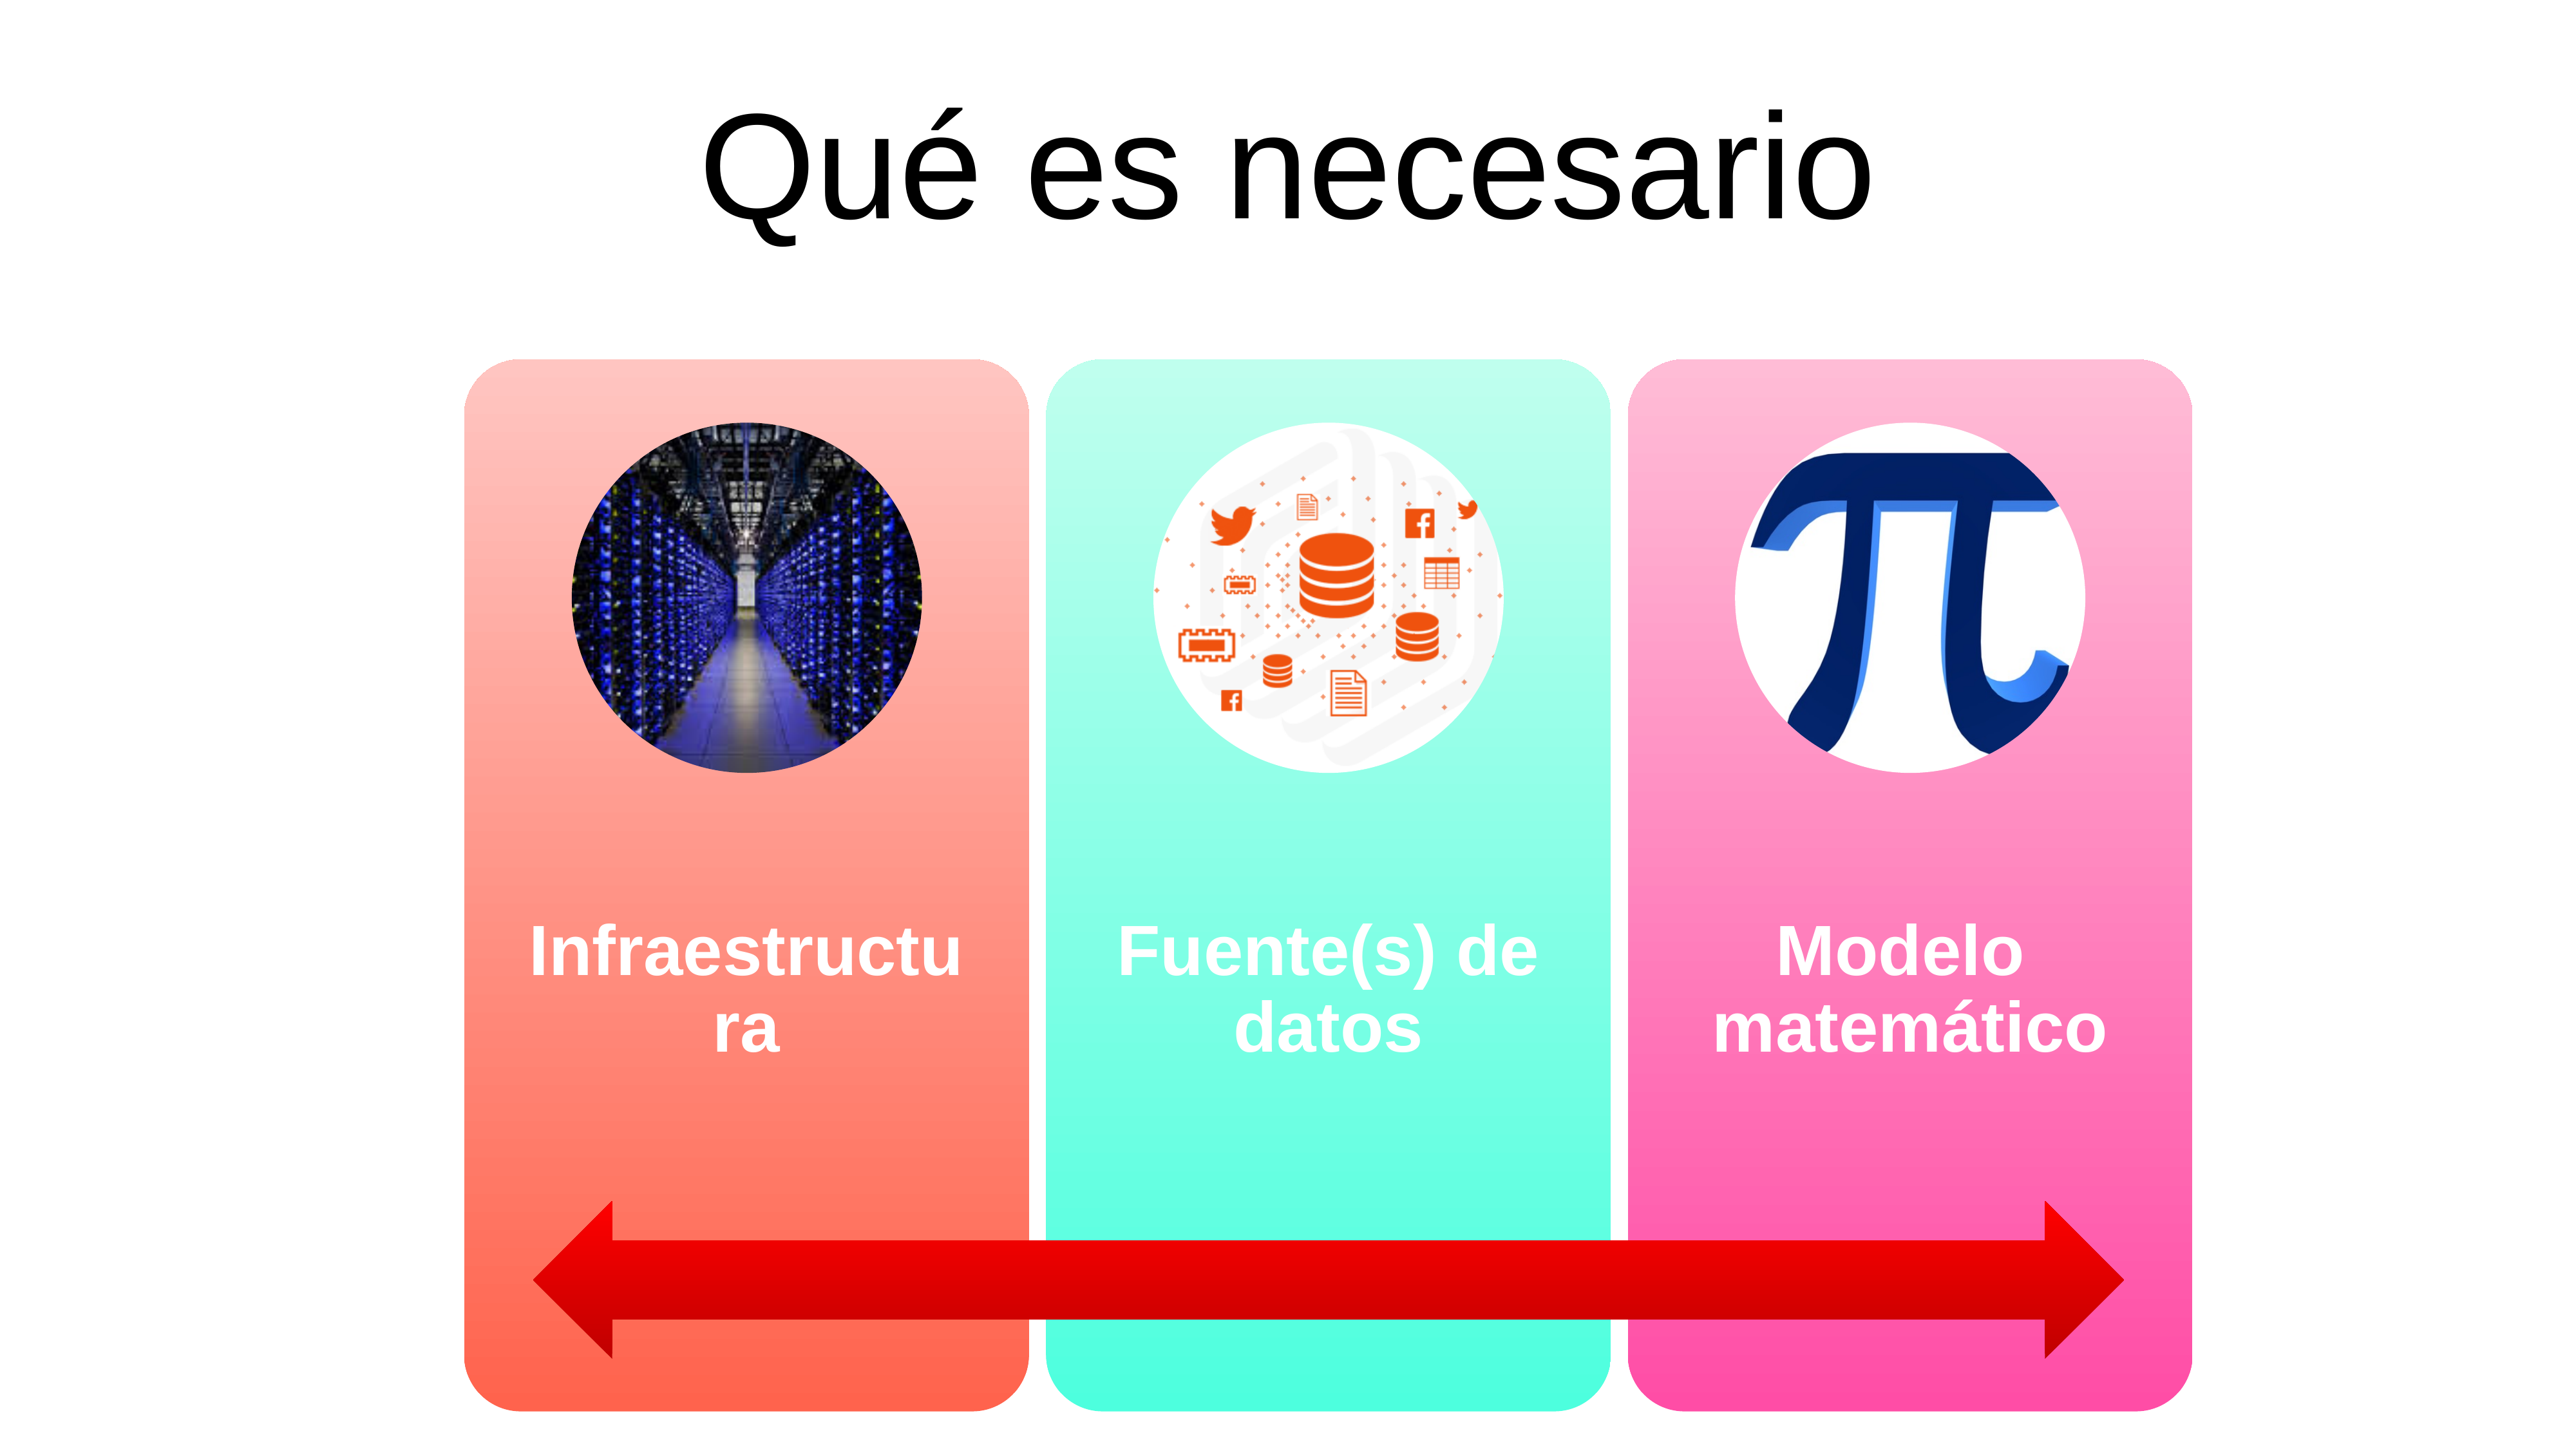

# Qué es necesario
Infraestructura
Fuente(s) de datos
Modelo  matemático